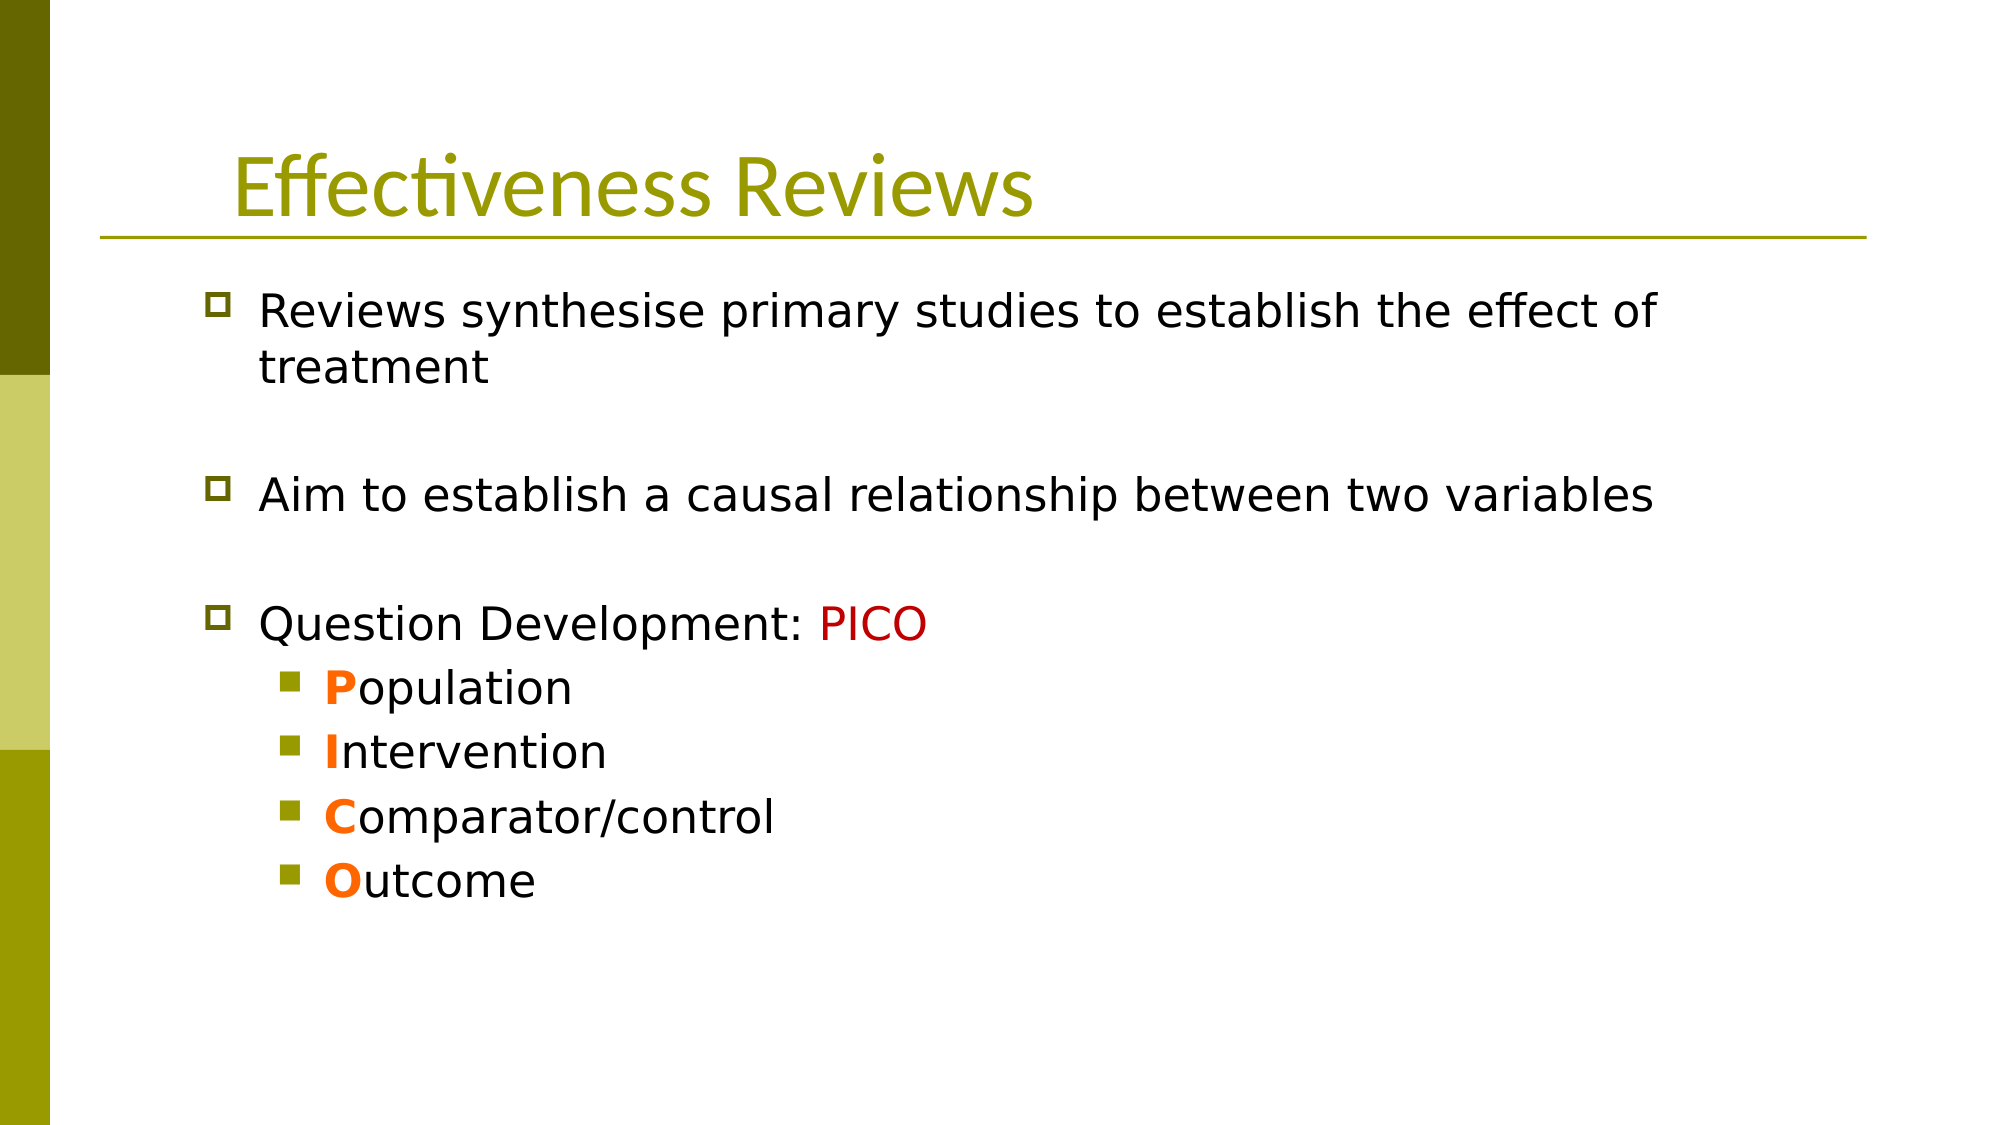

# Effectiveness Reviews
Reviews synthesise primary studies to establish the effect of treatment

Aim to establish a causal relationship between two variables

Question Development: PICO
Population
Intervention
Comparator/control
Outcome